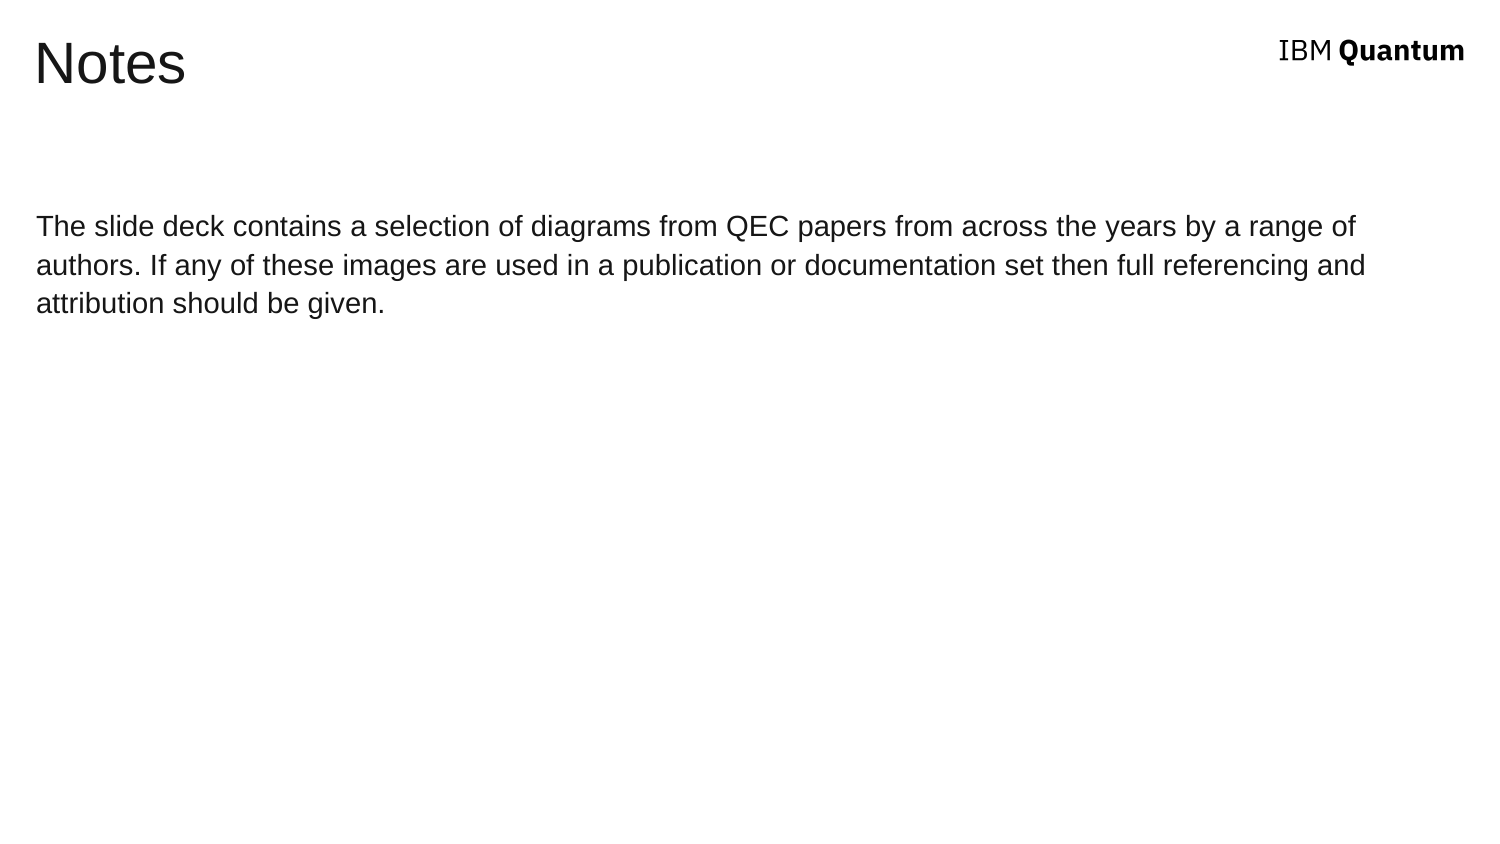

# Notes
The slide deck contains a selection of diagrams from QEC papers from across the years by a range of authors. If any of these images are used in a publication or documentation set then full referencing and attribution should be given.